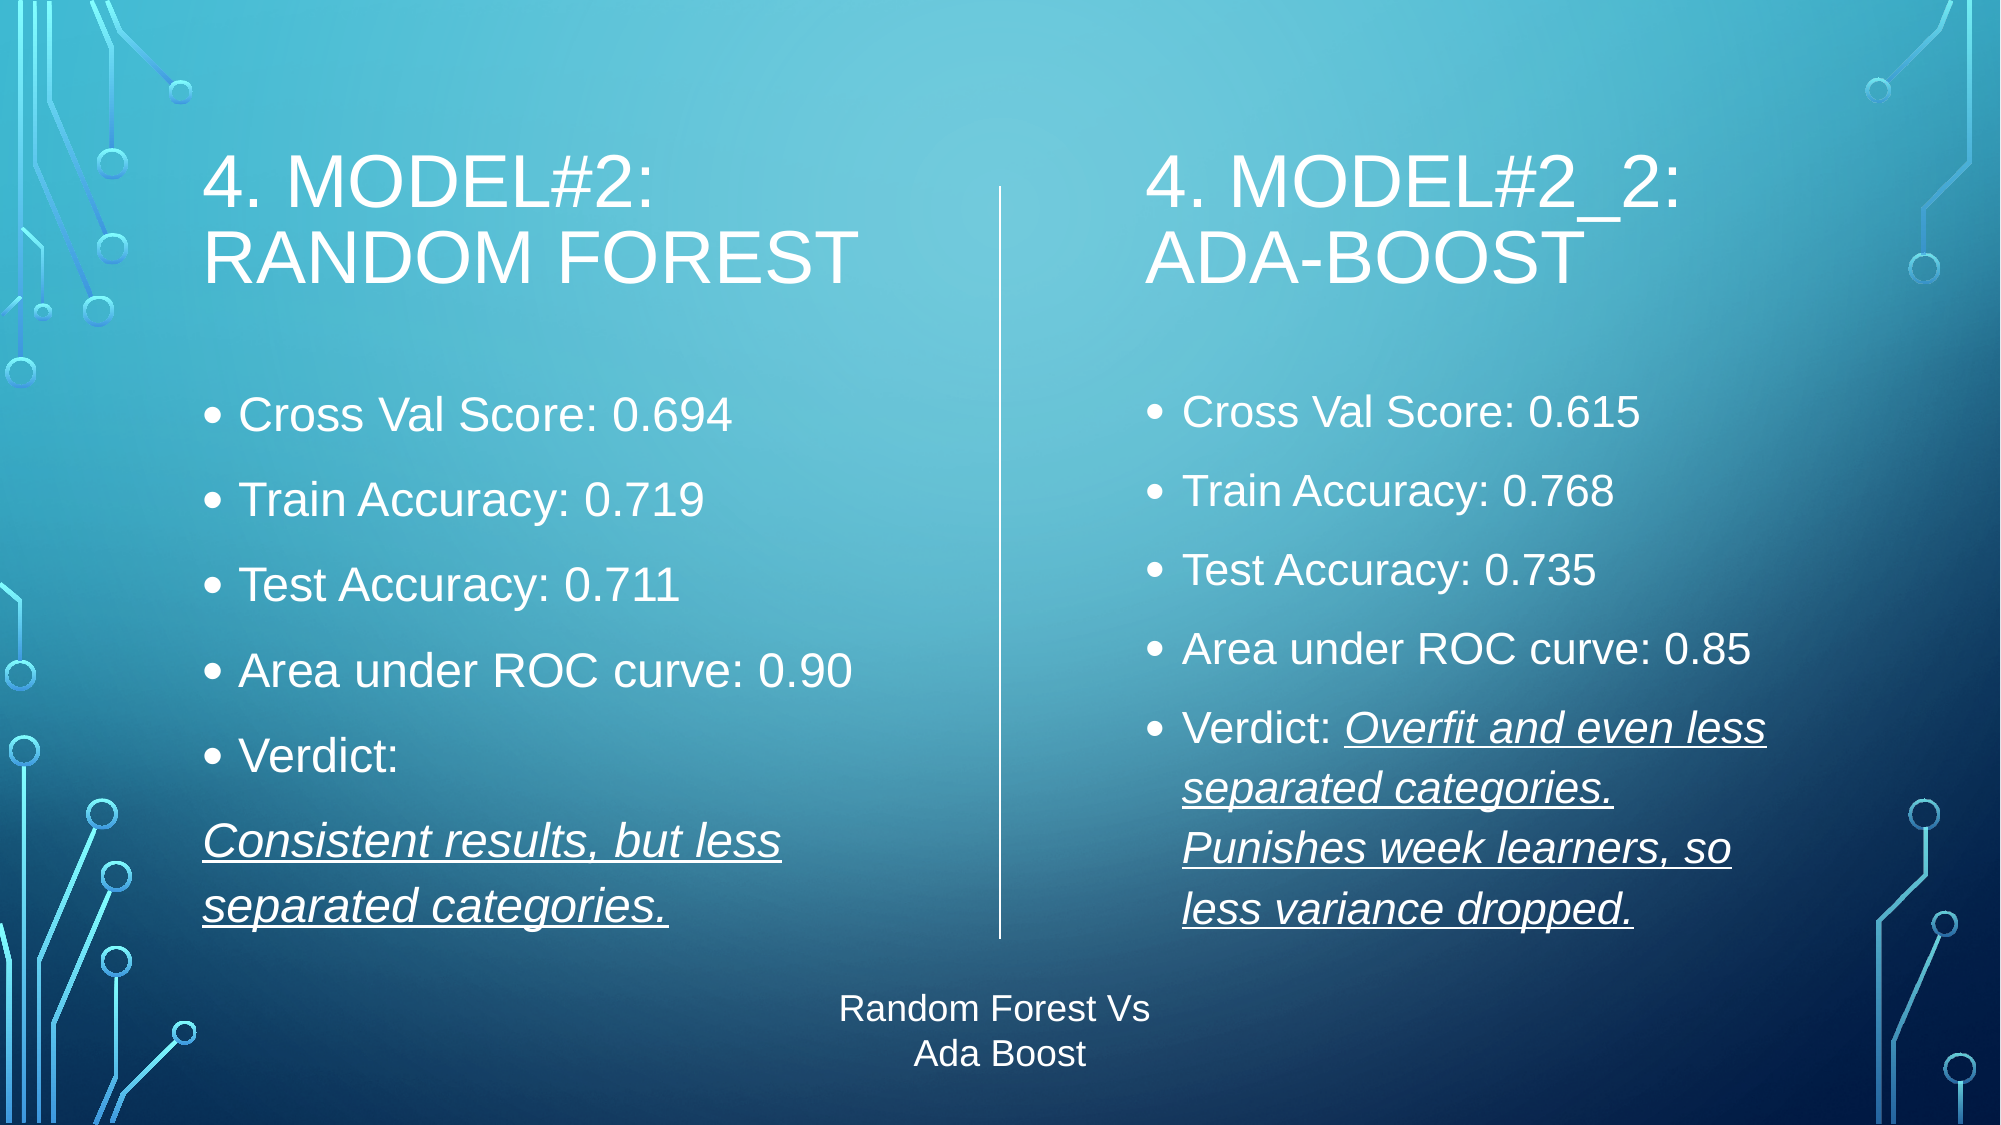

# 4. Model#2: Random Forest
4. Model#2_2:
Ada-Boost
Cross Val Score: 0.694
Train Accuracy: 0.719
Test Accuracy: 0.711
Area under ROC curve: 0.90
Verdict:
Consistent results, but less separated categories.
Cross Val Score: 0.615
Train Accuracy: 0.768
Test Accuracy: 0.735
Area under ROC curve: 0.85
Verdict: Overfit and even less separated categories. Punishes week learners, so less variance dropped.
Random Forest Vs
Ada Boost